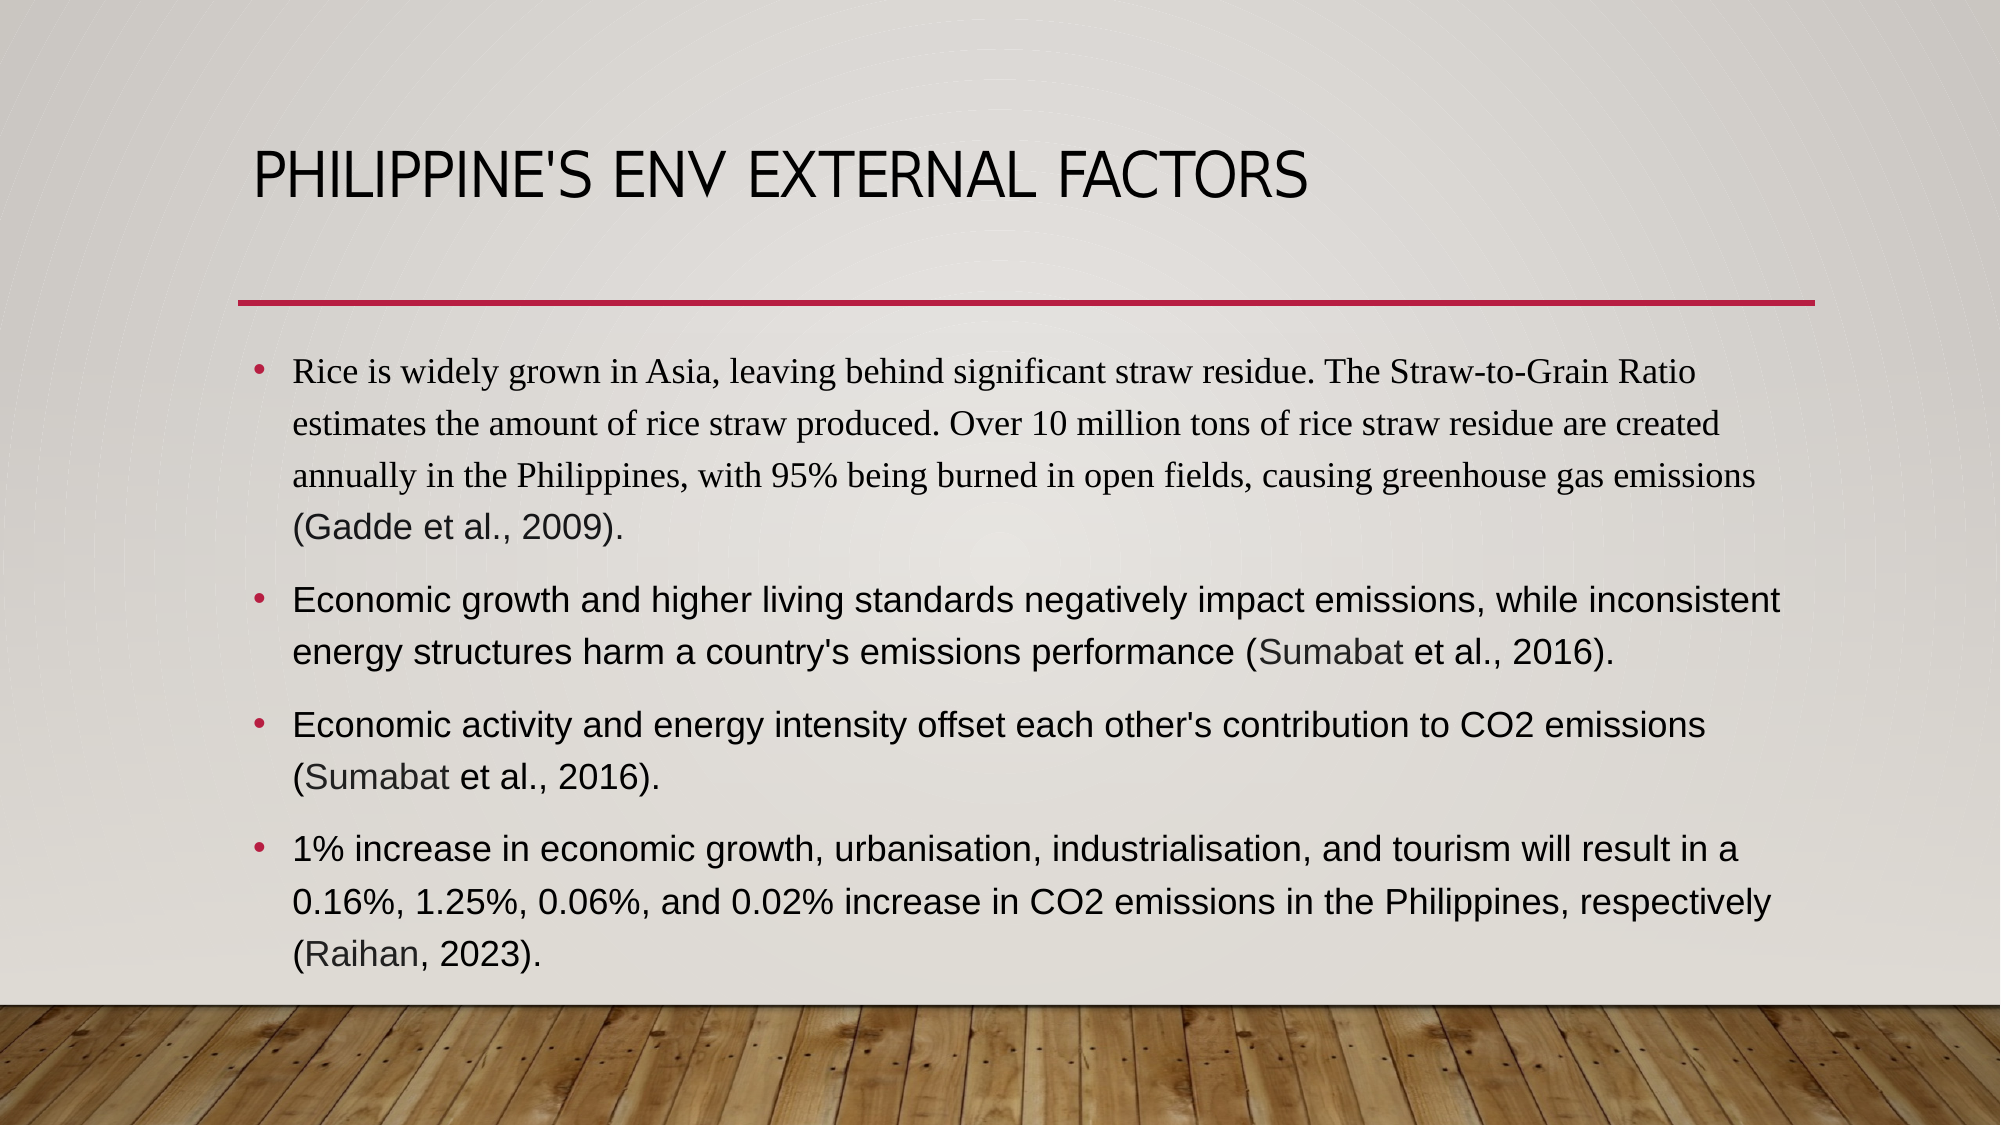

# Philippine's env external factors
Rice is widely grown in Asia, leaving behind significant straw residue. The Straw-to-Grain Ratio estimates the amount of rice straw produced. Over 10 million tons of rice straw residue are created annually in the Philippines, with 95% being burned in open fields, causing greenhouse gas emissions (Gadde et al., 2009).
Economic growth and higher living standards negatively impact emissions, while inconsistent energy structures harm a country's emissions performance (Sumabat et al., 2016).
Economic activity and energy intensity offset each other's contribution to CO2 emissions (Sumabat et al., 2016).
1% increase in economic growth, urbanisation, industrialisation, and tourism will result in a 0.16%, 1.25%, 0.06%, and 0.02% increase in CO2 emissions in the Philippines, respectively (Raihan, 2023).